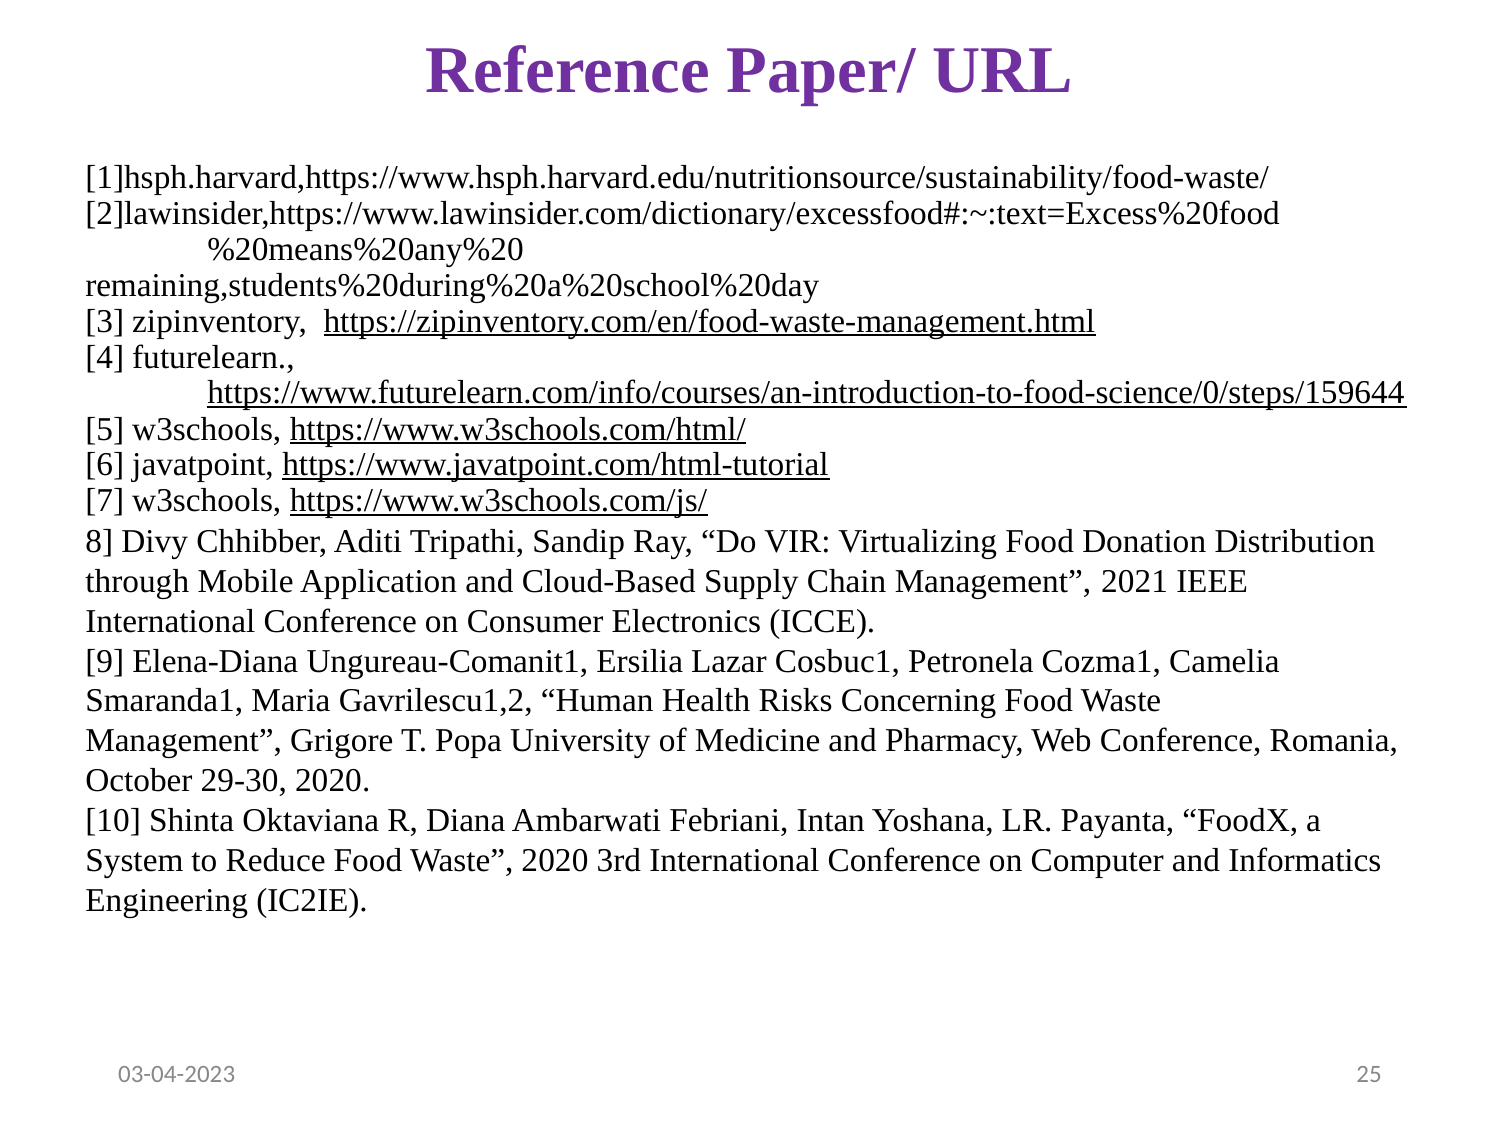

# Reference Paper/ URL

[1]hsph.harvard,https://www.hsph.harvard.edu/nutritionsource/sustainability/food-waste/
[2]lawinsider,https://www.lawinsider.com/dictionary/excessfood#:~:text=Excess%20food%20means%20any%20
remaining,students%20during%20a%20school%20day
[3] zipinventory,  https://zipinventory.com/en/food-waste-management.html
[4] futurelearn., https://www.futurelearn.com/info/courses/an-introduction-to-food-science/0/steps/159644
[5] w3schools, https://www.w3schools.com/html/
[6] javatpoint, https://www.javatpoint.com/html-tutorial
[7] w3schools, https://www.w3schools.com/js/
8] Divy Chhibber, Aditi Tripathi, Sandip Ray, “Do VIR: Virtualizing Food Donation Distribution through Mobile Application and Cloud-Based Supply Chain Management”, 2021 IEEE International Conference on Consumer Electronics (ICCE).
[9] Elena-Diana Ungureau-Comanit1, Ersilia Lazar Cosbuc1, Petronela Cozma1, Camelia Smaranda1, Maria Gavrilescu1,2, “Human Health Risks Concerning Food Waste
Management”, Grigore T. Popa University of Medicine and Pharmacy, Web Conference, Romania, October 29-30, 2020.
[10] Shinta Oktaviana R, Diana Ambarwati Febriani, Intan Yoshana, LR. Payanta, “FoodX, a System to Reduce Food Waste”, 2020 3rd International Conference on Computer and Informatics Engineering (IC2IE).

03-04-2023
25